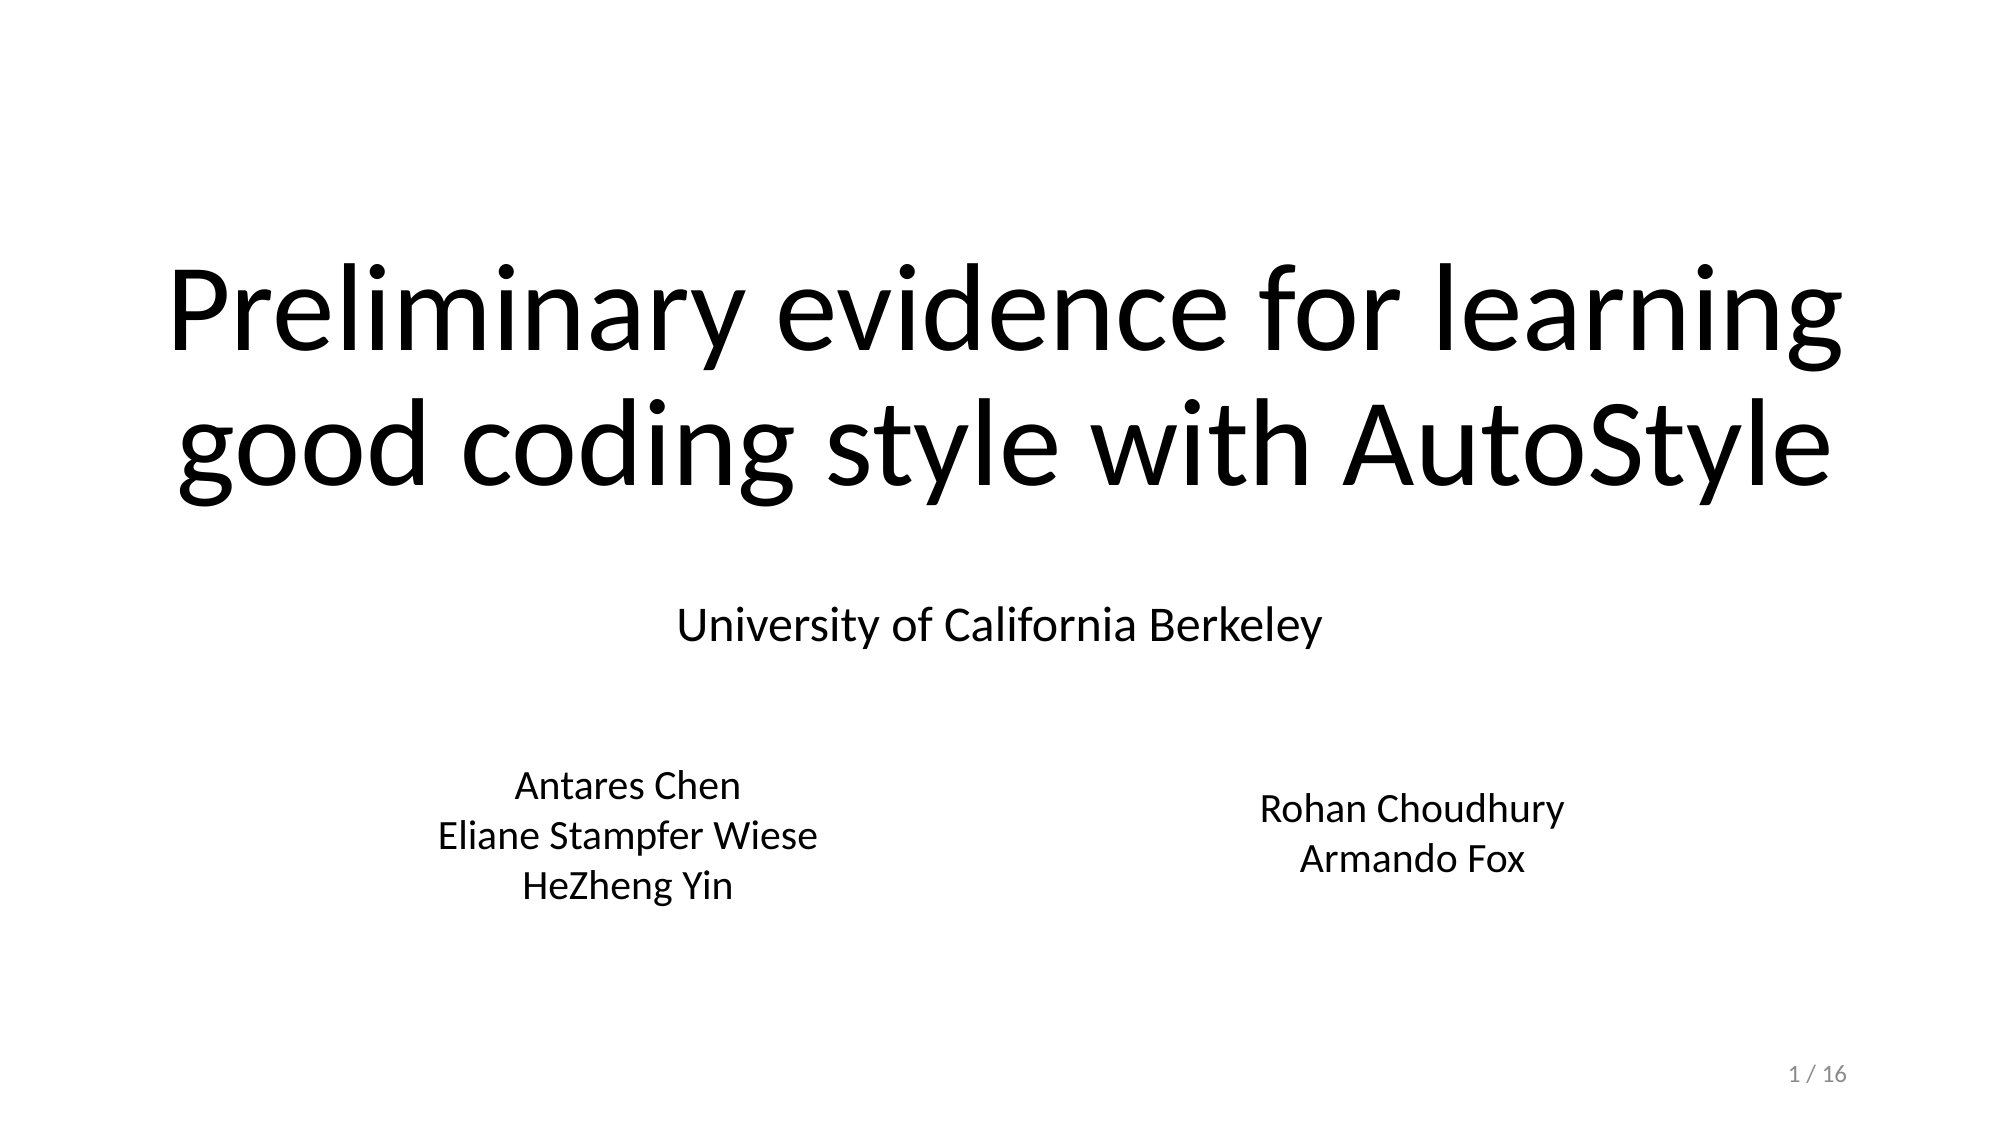

# Preliminary evidence for learning good coding style with AutoStyle

University of California Berkeley
Antares Chen
Eliane Stampfer Wiese
HeZheng Yin
Rohan Choudhury
Armando Fox
1 / 16